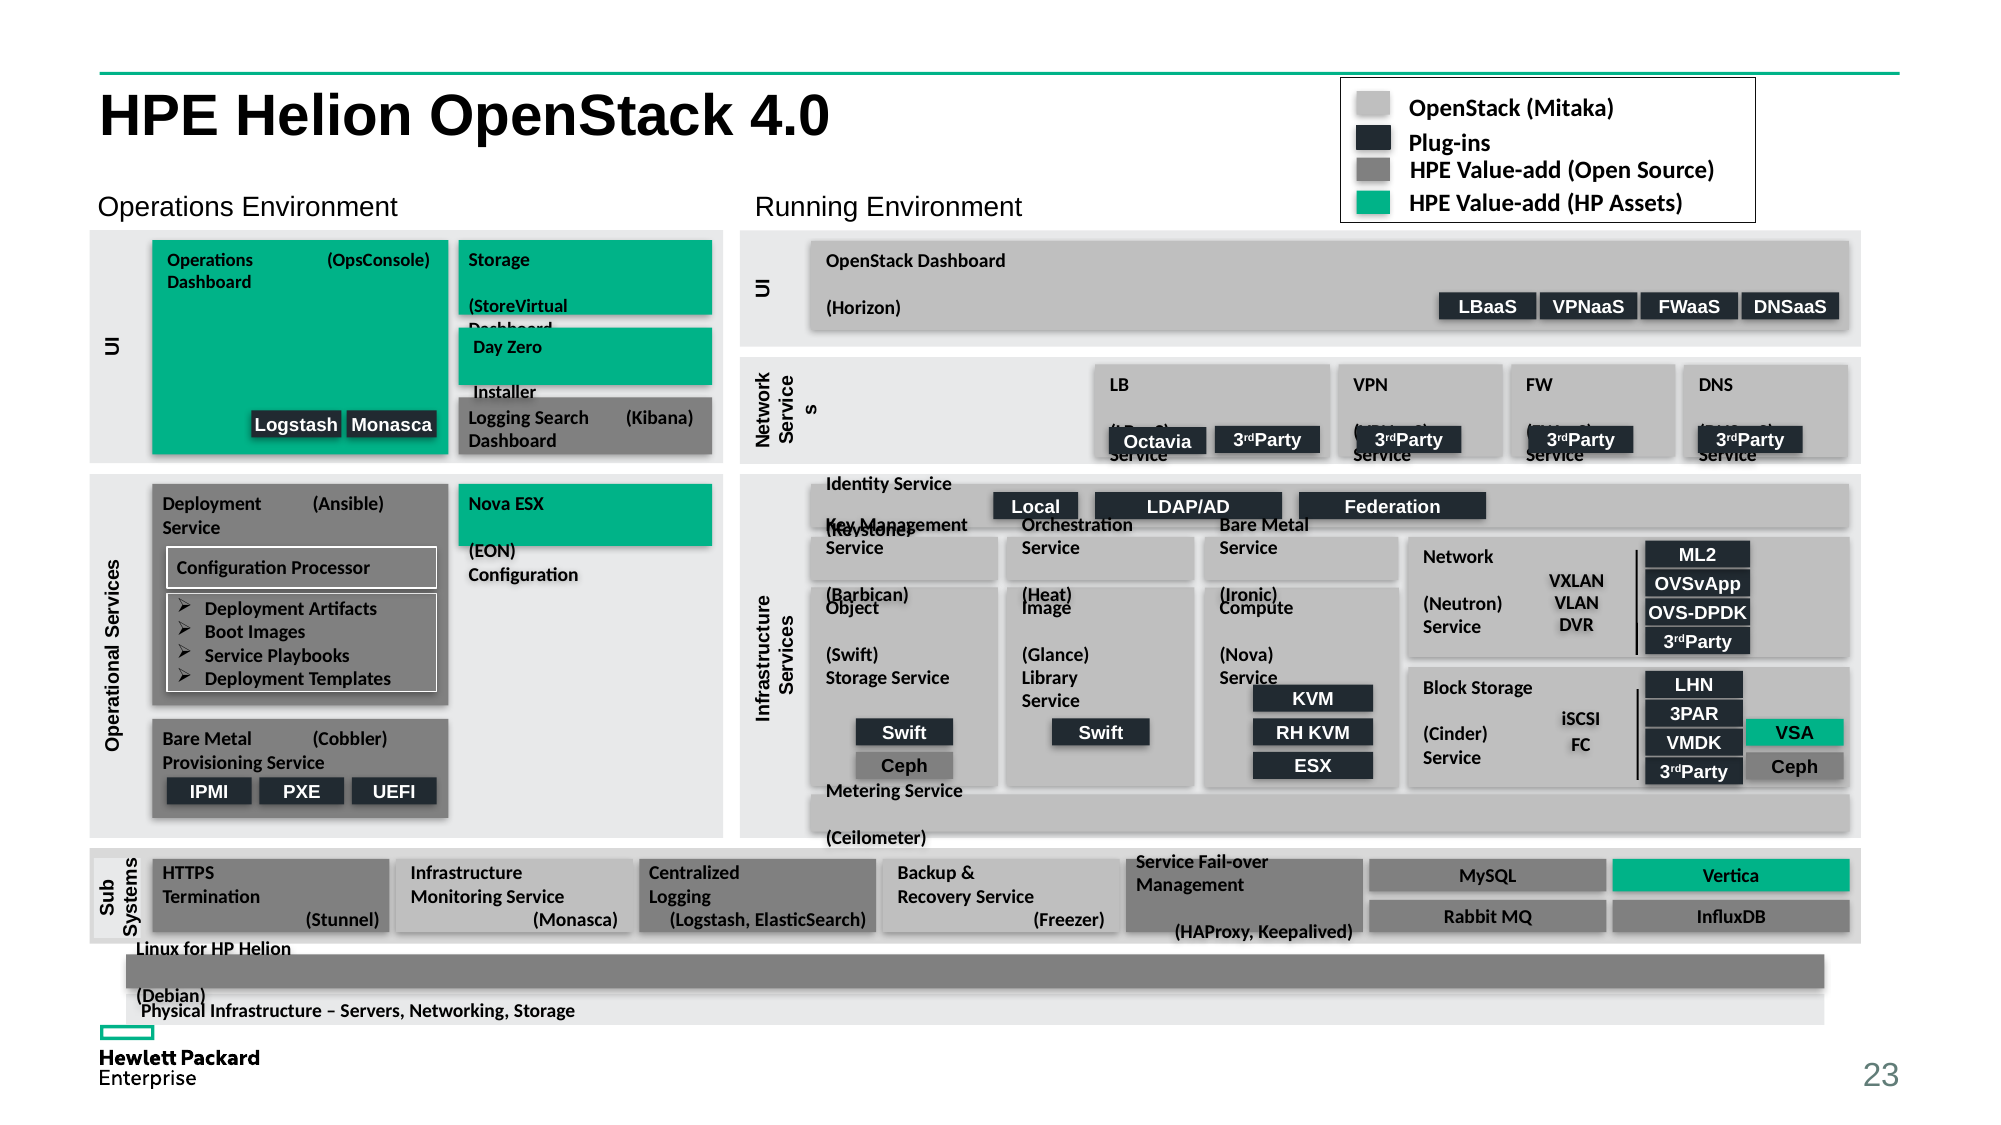

OpenStack (Mitaka)
# HPE Helion OpenStack 4.0

Plug-ins

HPE Value-add (Open Source)

HPE Value-add (HP Assets)
Operations Environment
Running Environment

UI
UI
Operations	(OpsConsole)
Dashboard
Storage	(StoreVirtual
Dashboard	CMC)
OpenStack Dashboard 	(Horizon)
LBaaS
VPNaaS
FWaaS
DNSaaS
Day Zero
Installer
Network
Services
LB 	(LBaaS)
Service
VPN 	(VPNaaS)
Service
FW 	(FWaaS)
Service
DNS 	(DNSaaS)
Service
Logging Search	(Kibana)
Dashboard
Logstash
Monasca
3rdParty
3rdParty
3rdParty
3rdParty
Octavia
Operational Services
Infrastructure
Services
Deployment	(Ansible)
Service
Nova ESX 	(EON)
Configuration
Identity Service	(Keystone)
Local
LDAP/AD
Federation
Key Management
Service	(Barbican)
Orchestration Service	(Heat)
Bare Metal
Service	(Ironic)
Network 	(Neutron)
Service
ML2
Configuration Processor
OVSvApp
VXLAN
VLAN
DVR
Object 	(Swift)
Storage Service
Image 	(Glance)
Library
Service
Compute	(Nova)
Service
Deployment Artifacts
Boot Images
Service Playbooks
Deployment Templates
OVS-DPDK
3rdParty
Block Storage 	(Cinder)
Service
LHN
KVM
3PAR
iSCSI
Swift
Swift
RH KVM
VSA
Bare Metal 	(Cobbler)
Provisioning Service
VMDK
FC
Ceph
ESX
Ceph
3rdParty
IPMI
PXE
UEFI
Metering Service	(Ceilometer)

HTTPS
Termination
(Stunnel)
Infrastructure
Monitoring Service
(Monasca)
Centralized
Logging
(Logstash, ElasticSearch)
Backup &
Recovery Service
(Freezer)
Service Fail-over
Management
	(HAProxy, Keepalived)
MySQL
Vertica
Sub
Systems
Rabbit MQ
InfluxDB
Linux for HP Helion	(Debian)
Physical Infrastructure – Servers, Networking, Storage
23